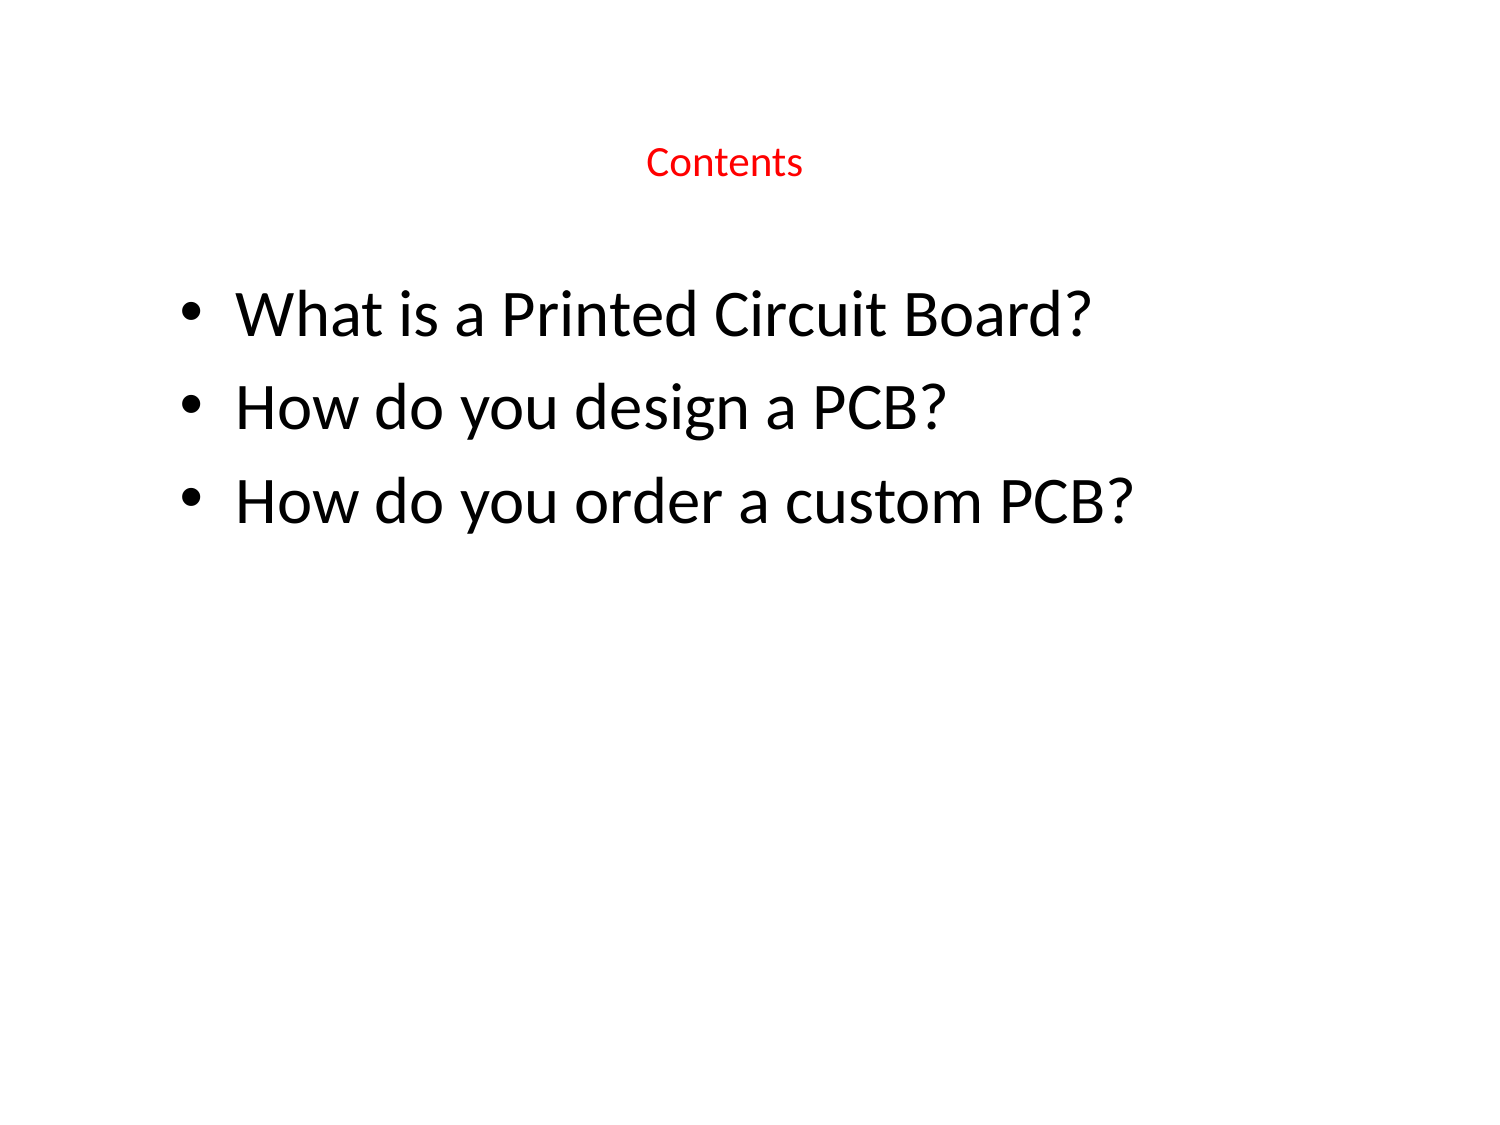

# Contents
What is a Printed Circuit Board?
How do you design a PCB?
How do you order a custom PCB?

2